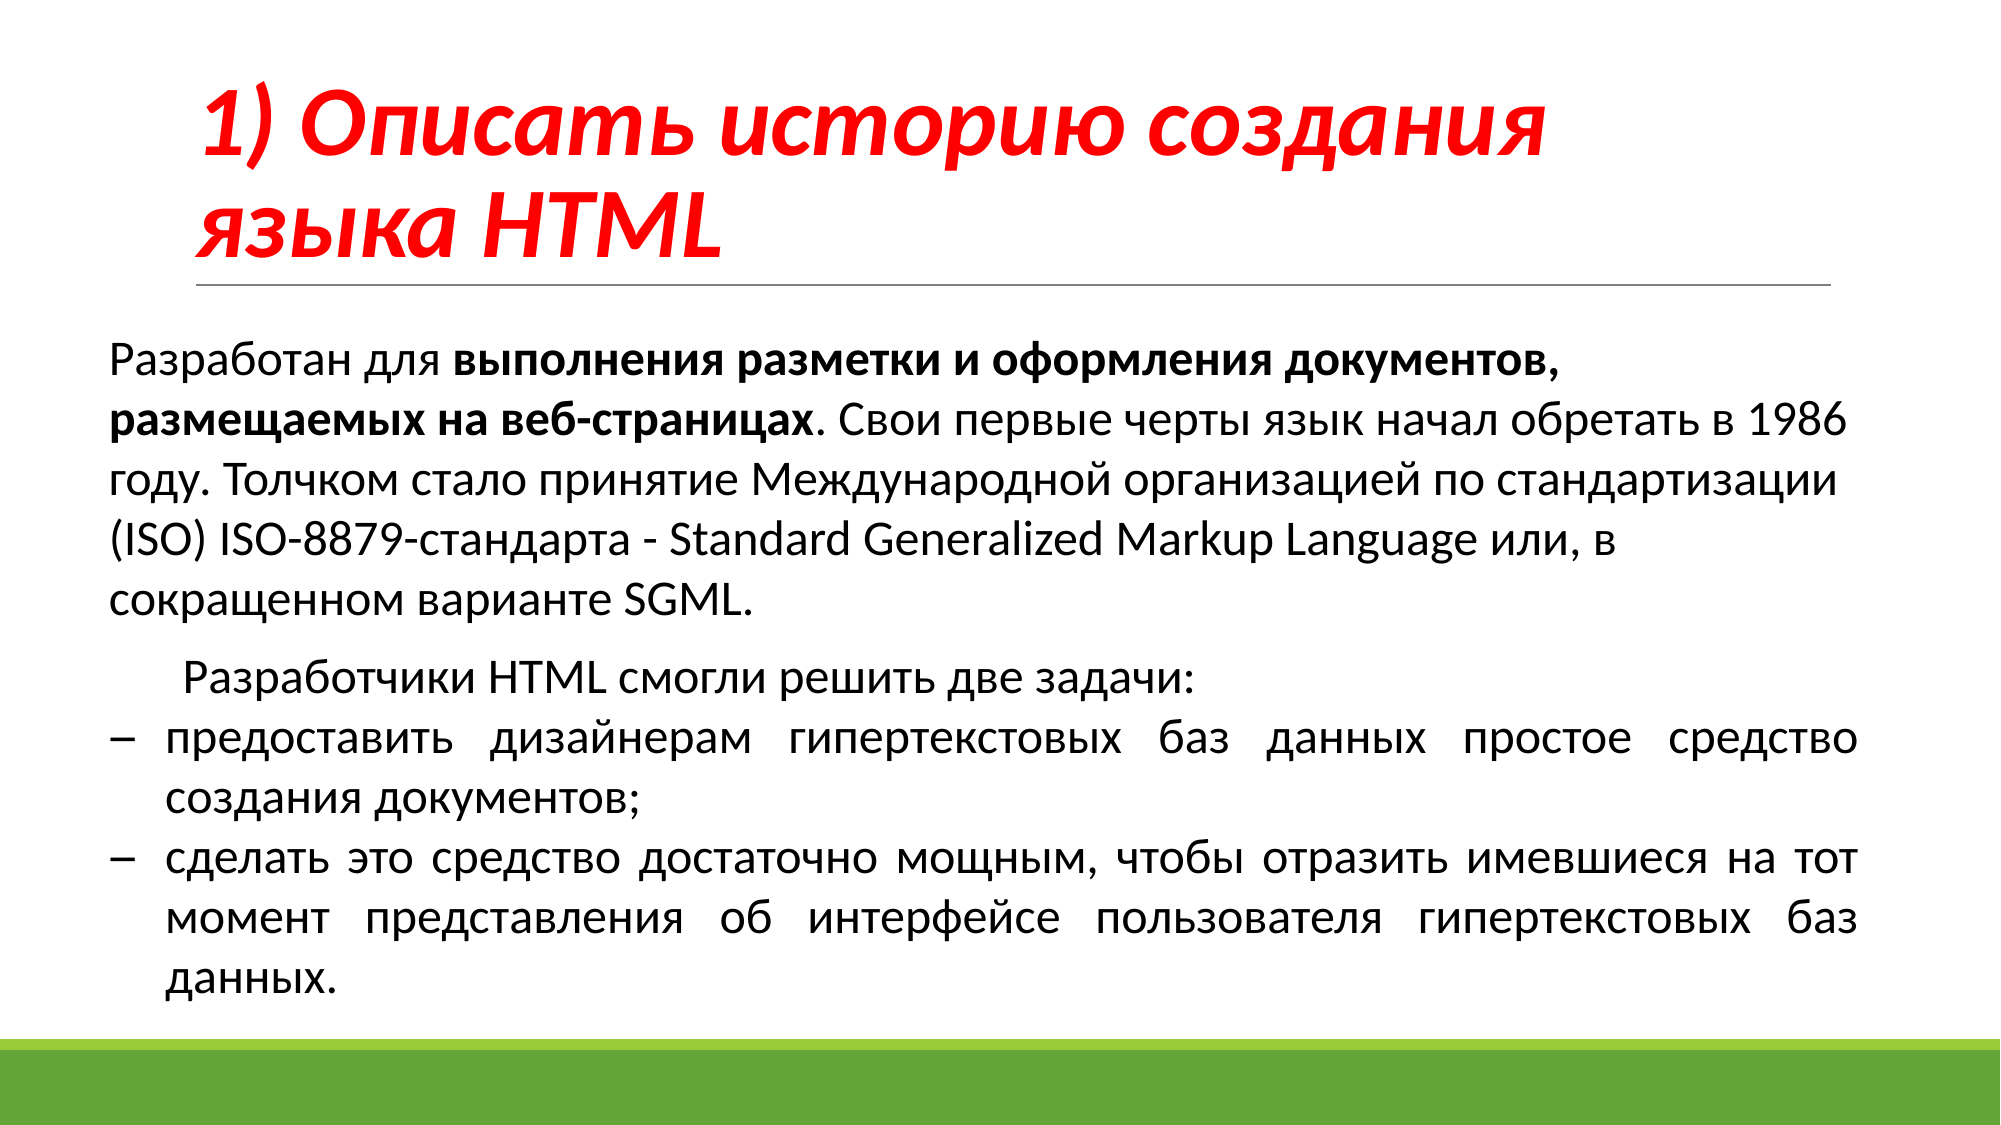

# 1) Описать историю создания языка HTML
Разработан для выполнения разметки и оформления документов, размещаемых на веб-страницах. Свои первые черты язык начал обретать в 1986 году. Толчком стало принятие Международной организацией по стандартизации (ISO) ISO-8879-стандарта - Standard Generalized Markup Language или, в сокращенном варианте SGML.
Разработчики HTML смогли решить две задачи:
предоставить дизайнерам гипертекстовых баз данных простое средство создания документов;
сделать это средство достаточно мощным, чтобы отразить имевшиеся на тот момент представления об интерфейсе пользователя гипертекстовых баз данных.